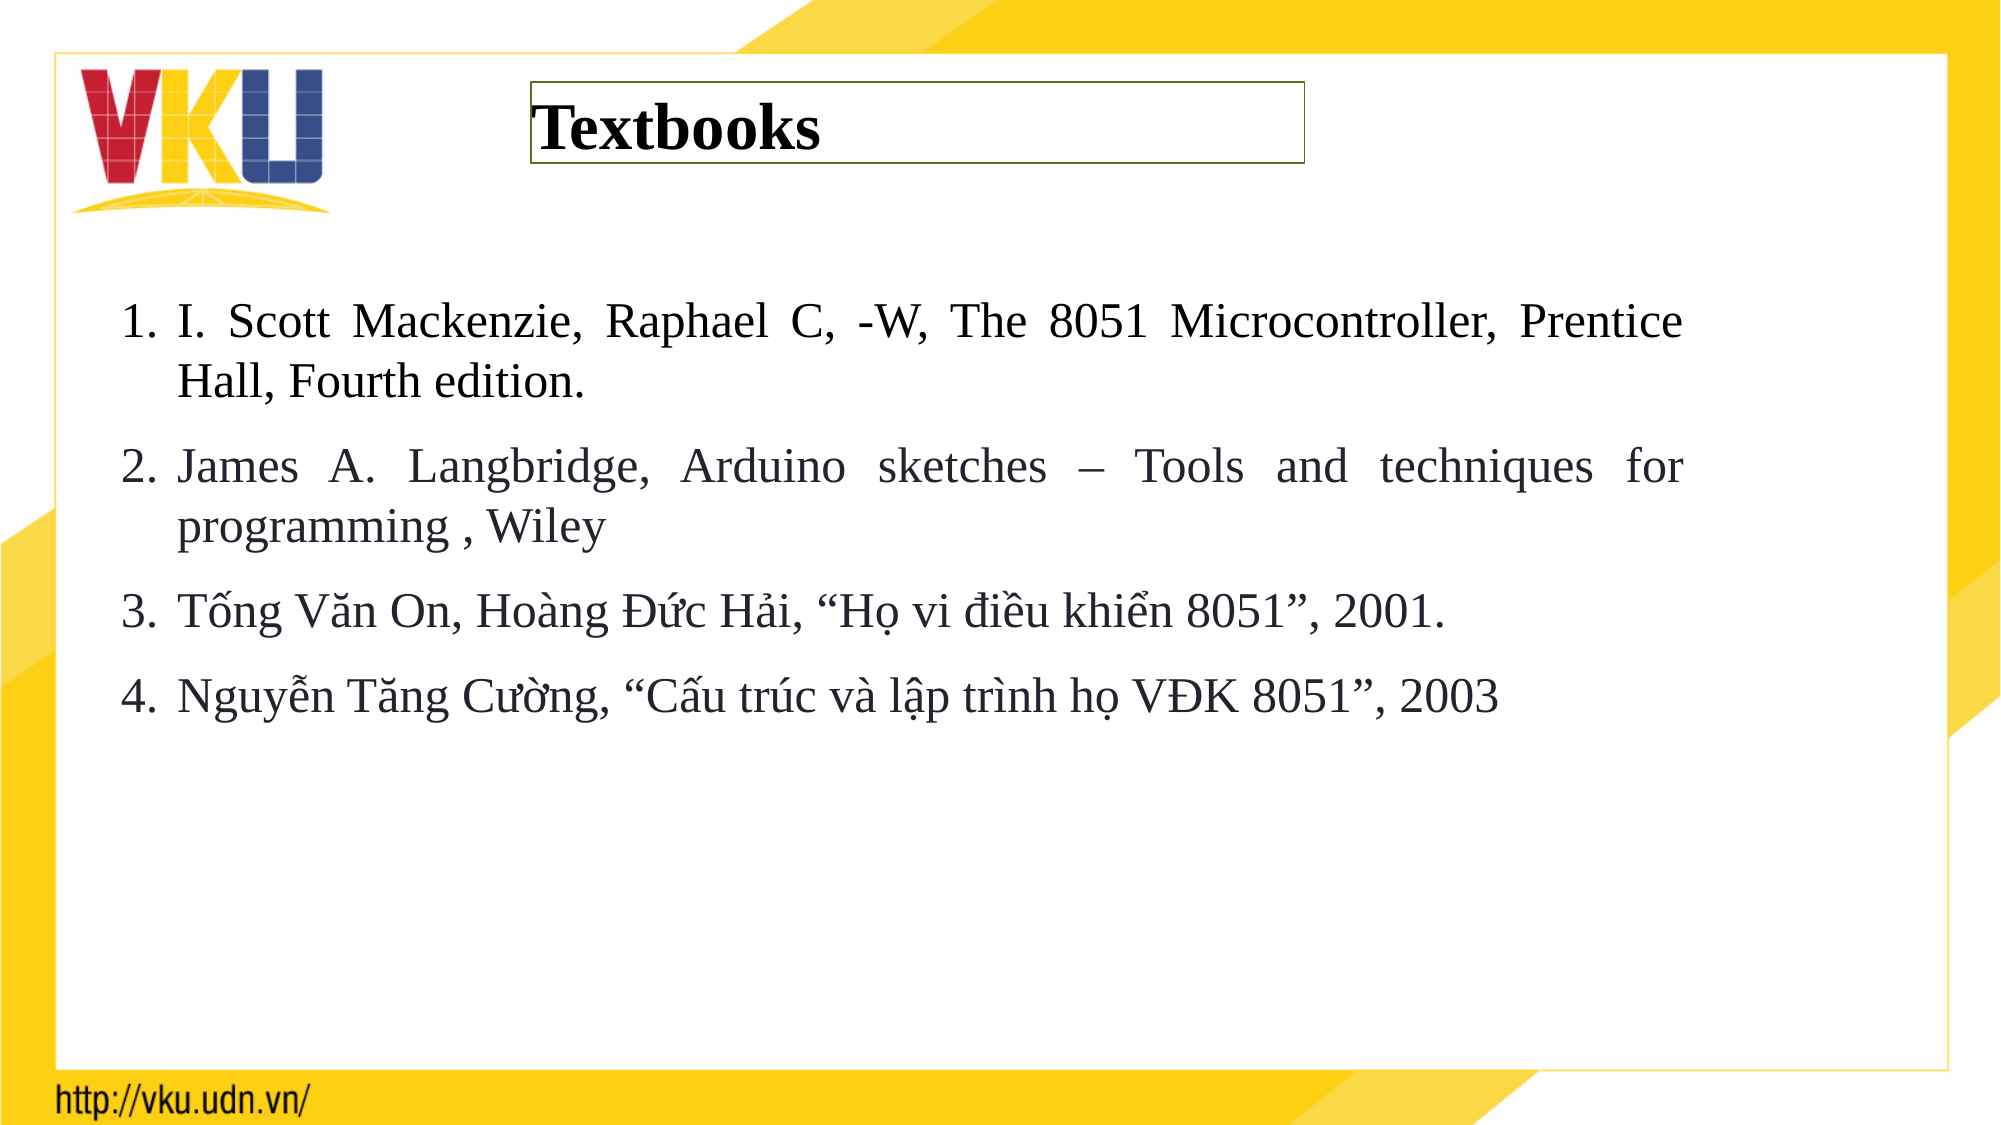

Textbooks
I. Scott Mackenzie, Raphael C, -W, The 8051 Microcontroller, Prentice Hall, Fourth edition.
James A. Langbridge, Arduino sketches – Tools and techniques for programming , Wiley
Tống Văn On, Hoàng Đức Hải, “Họ vi điều khiển 8051”, 2001.
Nguyễn Tăng Cường, “Cấu trúc và lập trình họ VĐK 8051”, 2003